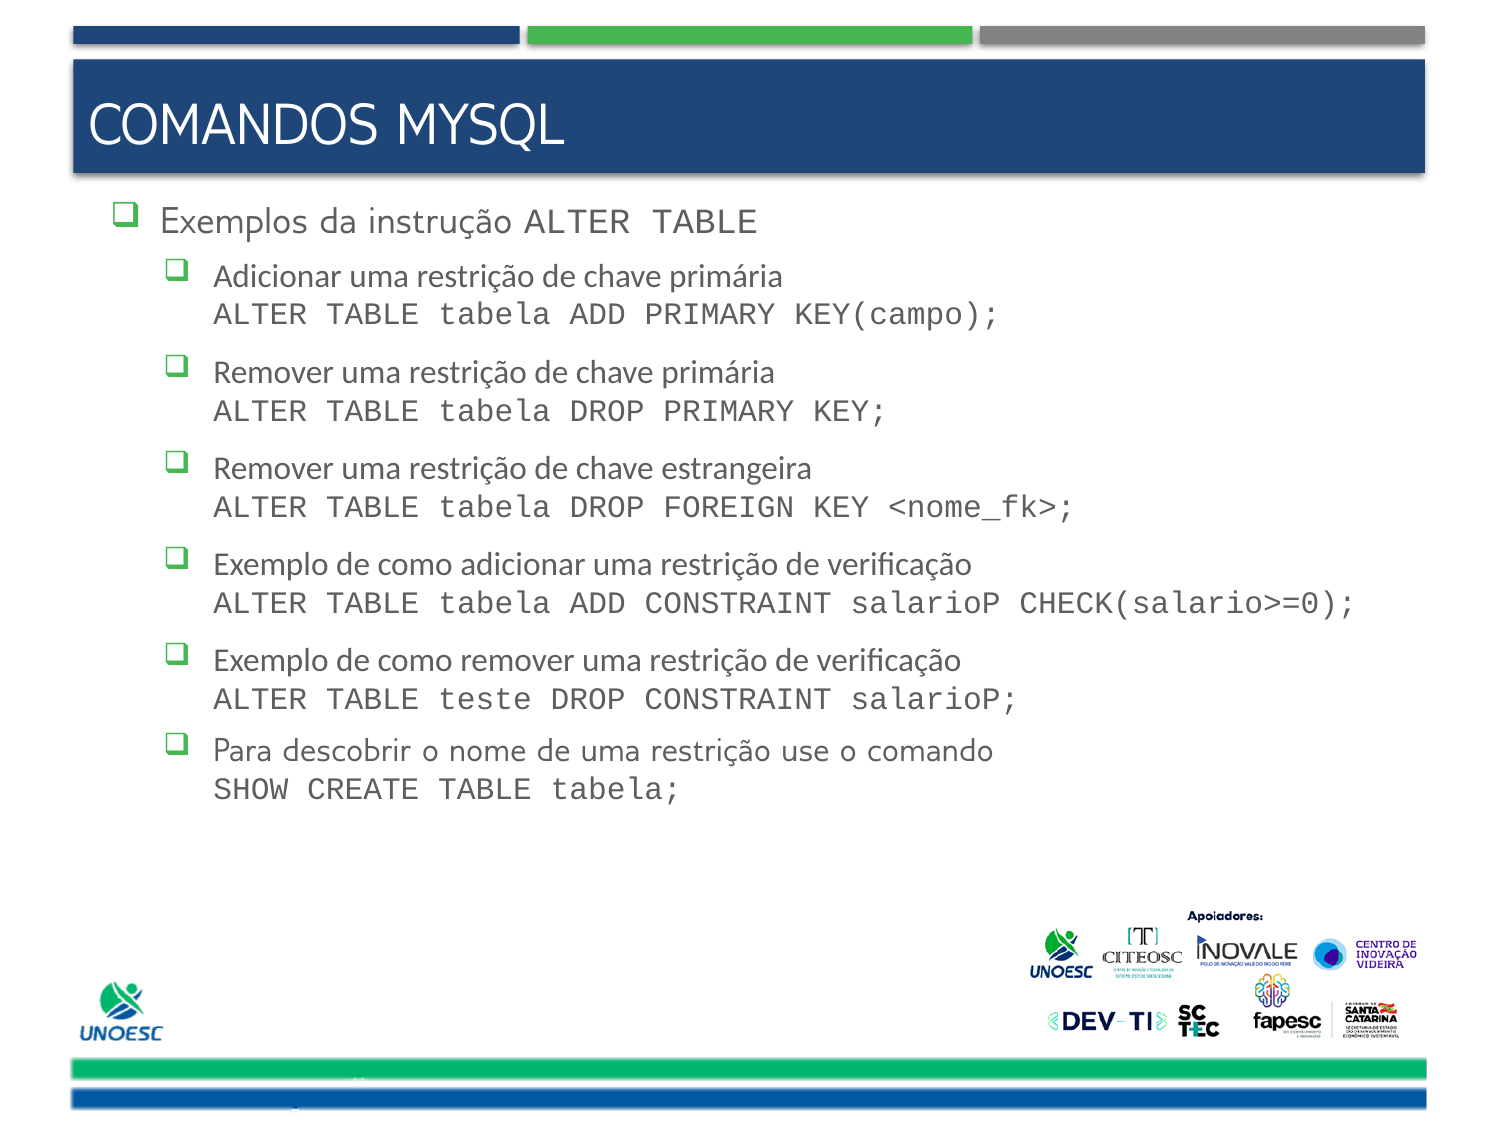

# Comandos MySQL
Exemplos da instrução ALTER TABLE
Adicionar uma restrição de chave primária
ALTER TABLE tabela ADD PRIMARY KEY(campo);
Remover uma restrição de chave primária
ALTER TABLE tabela DROP PRIMARY KEY;
Remover uma restrição de chave estrangeira
ALTER TABLE tabela DROP FOREIGN KEY <nome_fk>;
Exemplo de como adicionar uma restrição de verificação
ALTER TABLE tabela ADD CONSTRAINT salarioP CHECK(salario>=0);
Exemplo de como remover uma restrição de verificação
ALTER TABLE teste DROP CONSTRAINT salarioP;
Para descobrir o nome de uma restrição use o comando
SHOW CREATE TABLE tabela;